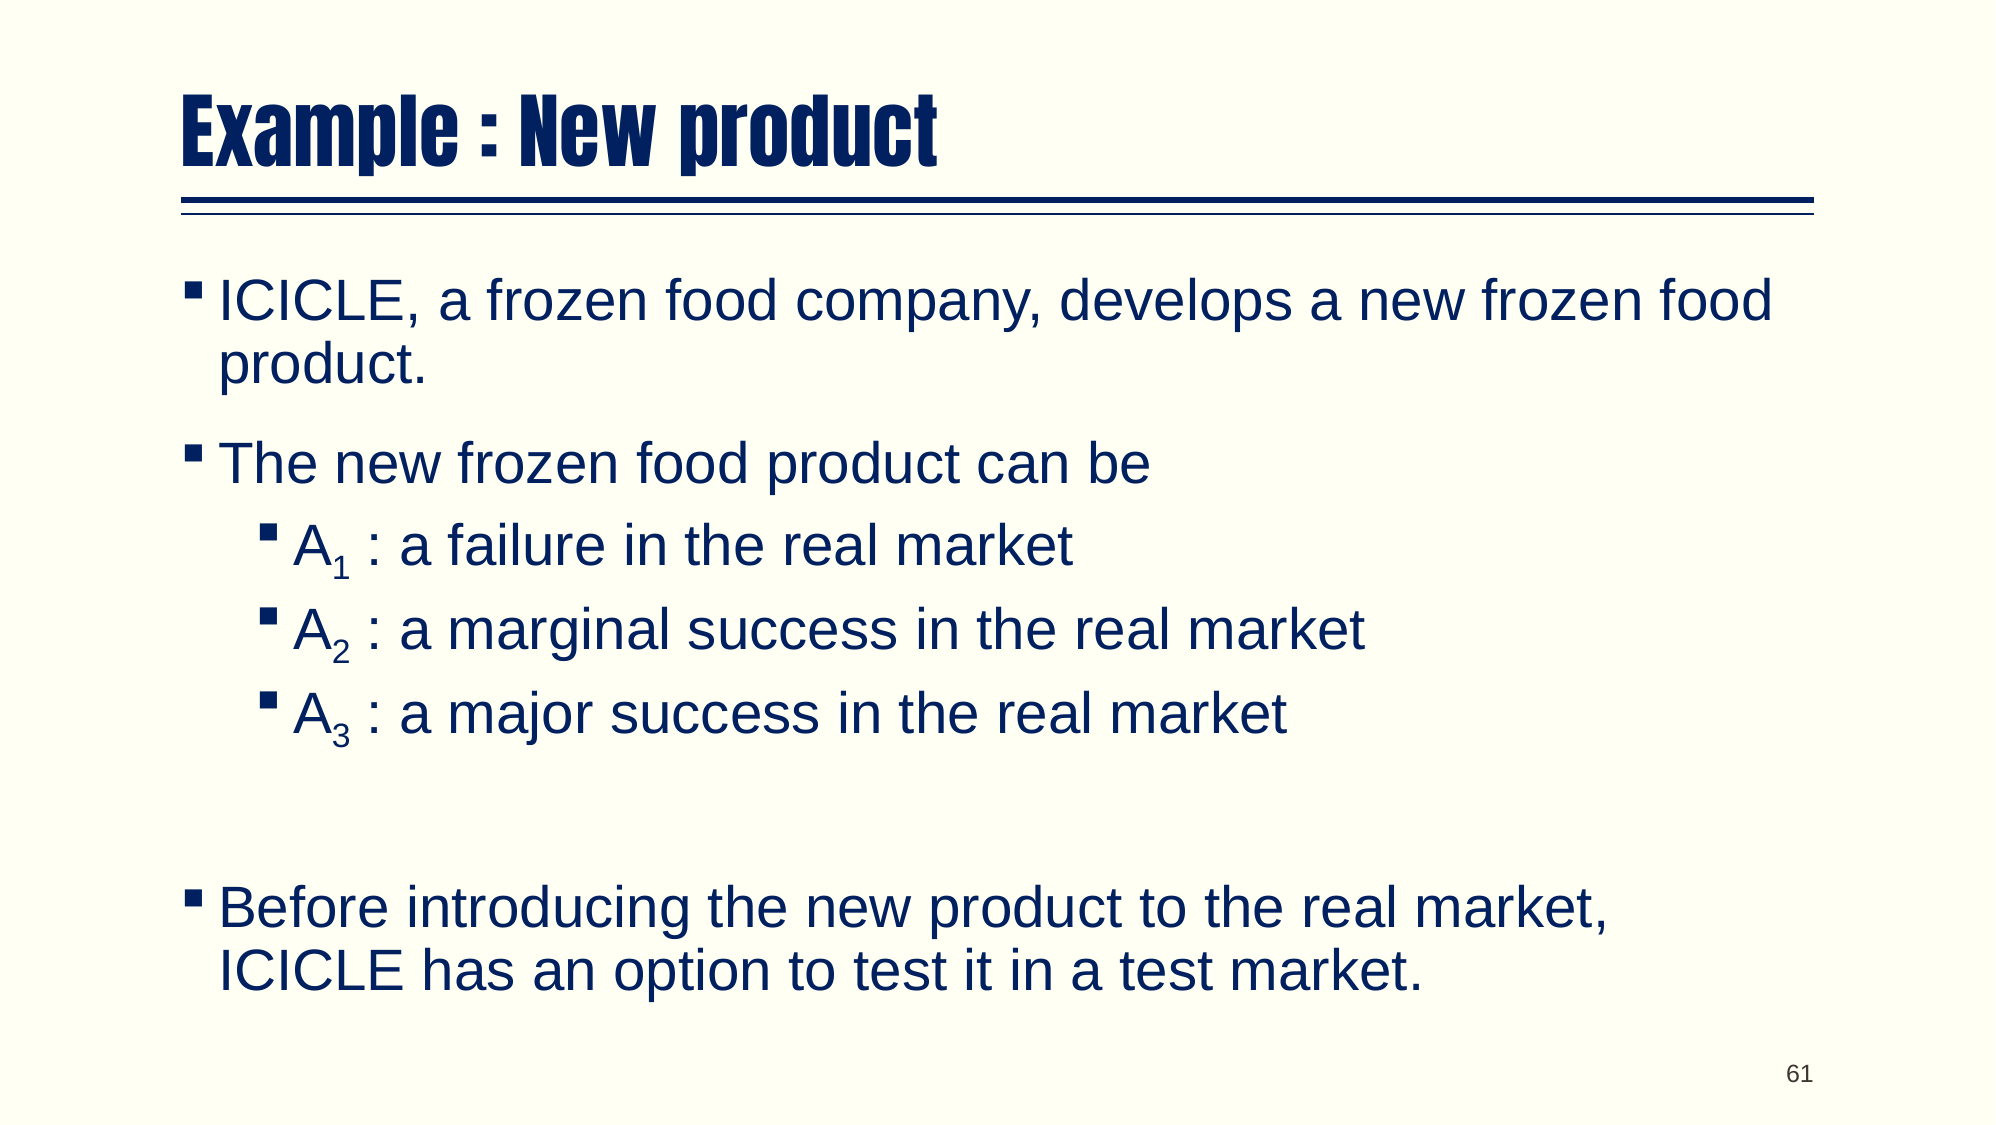

# Example : New product
ICICLE, a frozen food company, develops a new frozen food product.
The new frozen food product can be
A1 : a failure in the real market
A2 : a marginal success in the real market
A3 : a major success in the real market

Before introducing the new product to the real market, ICICLE has an option to test it in a test market.
61